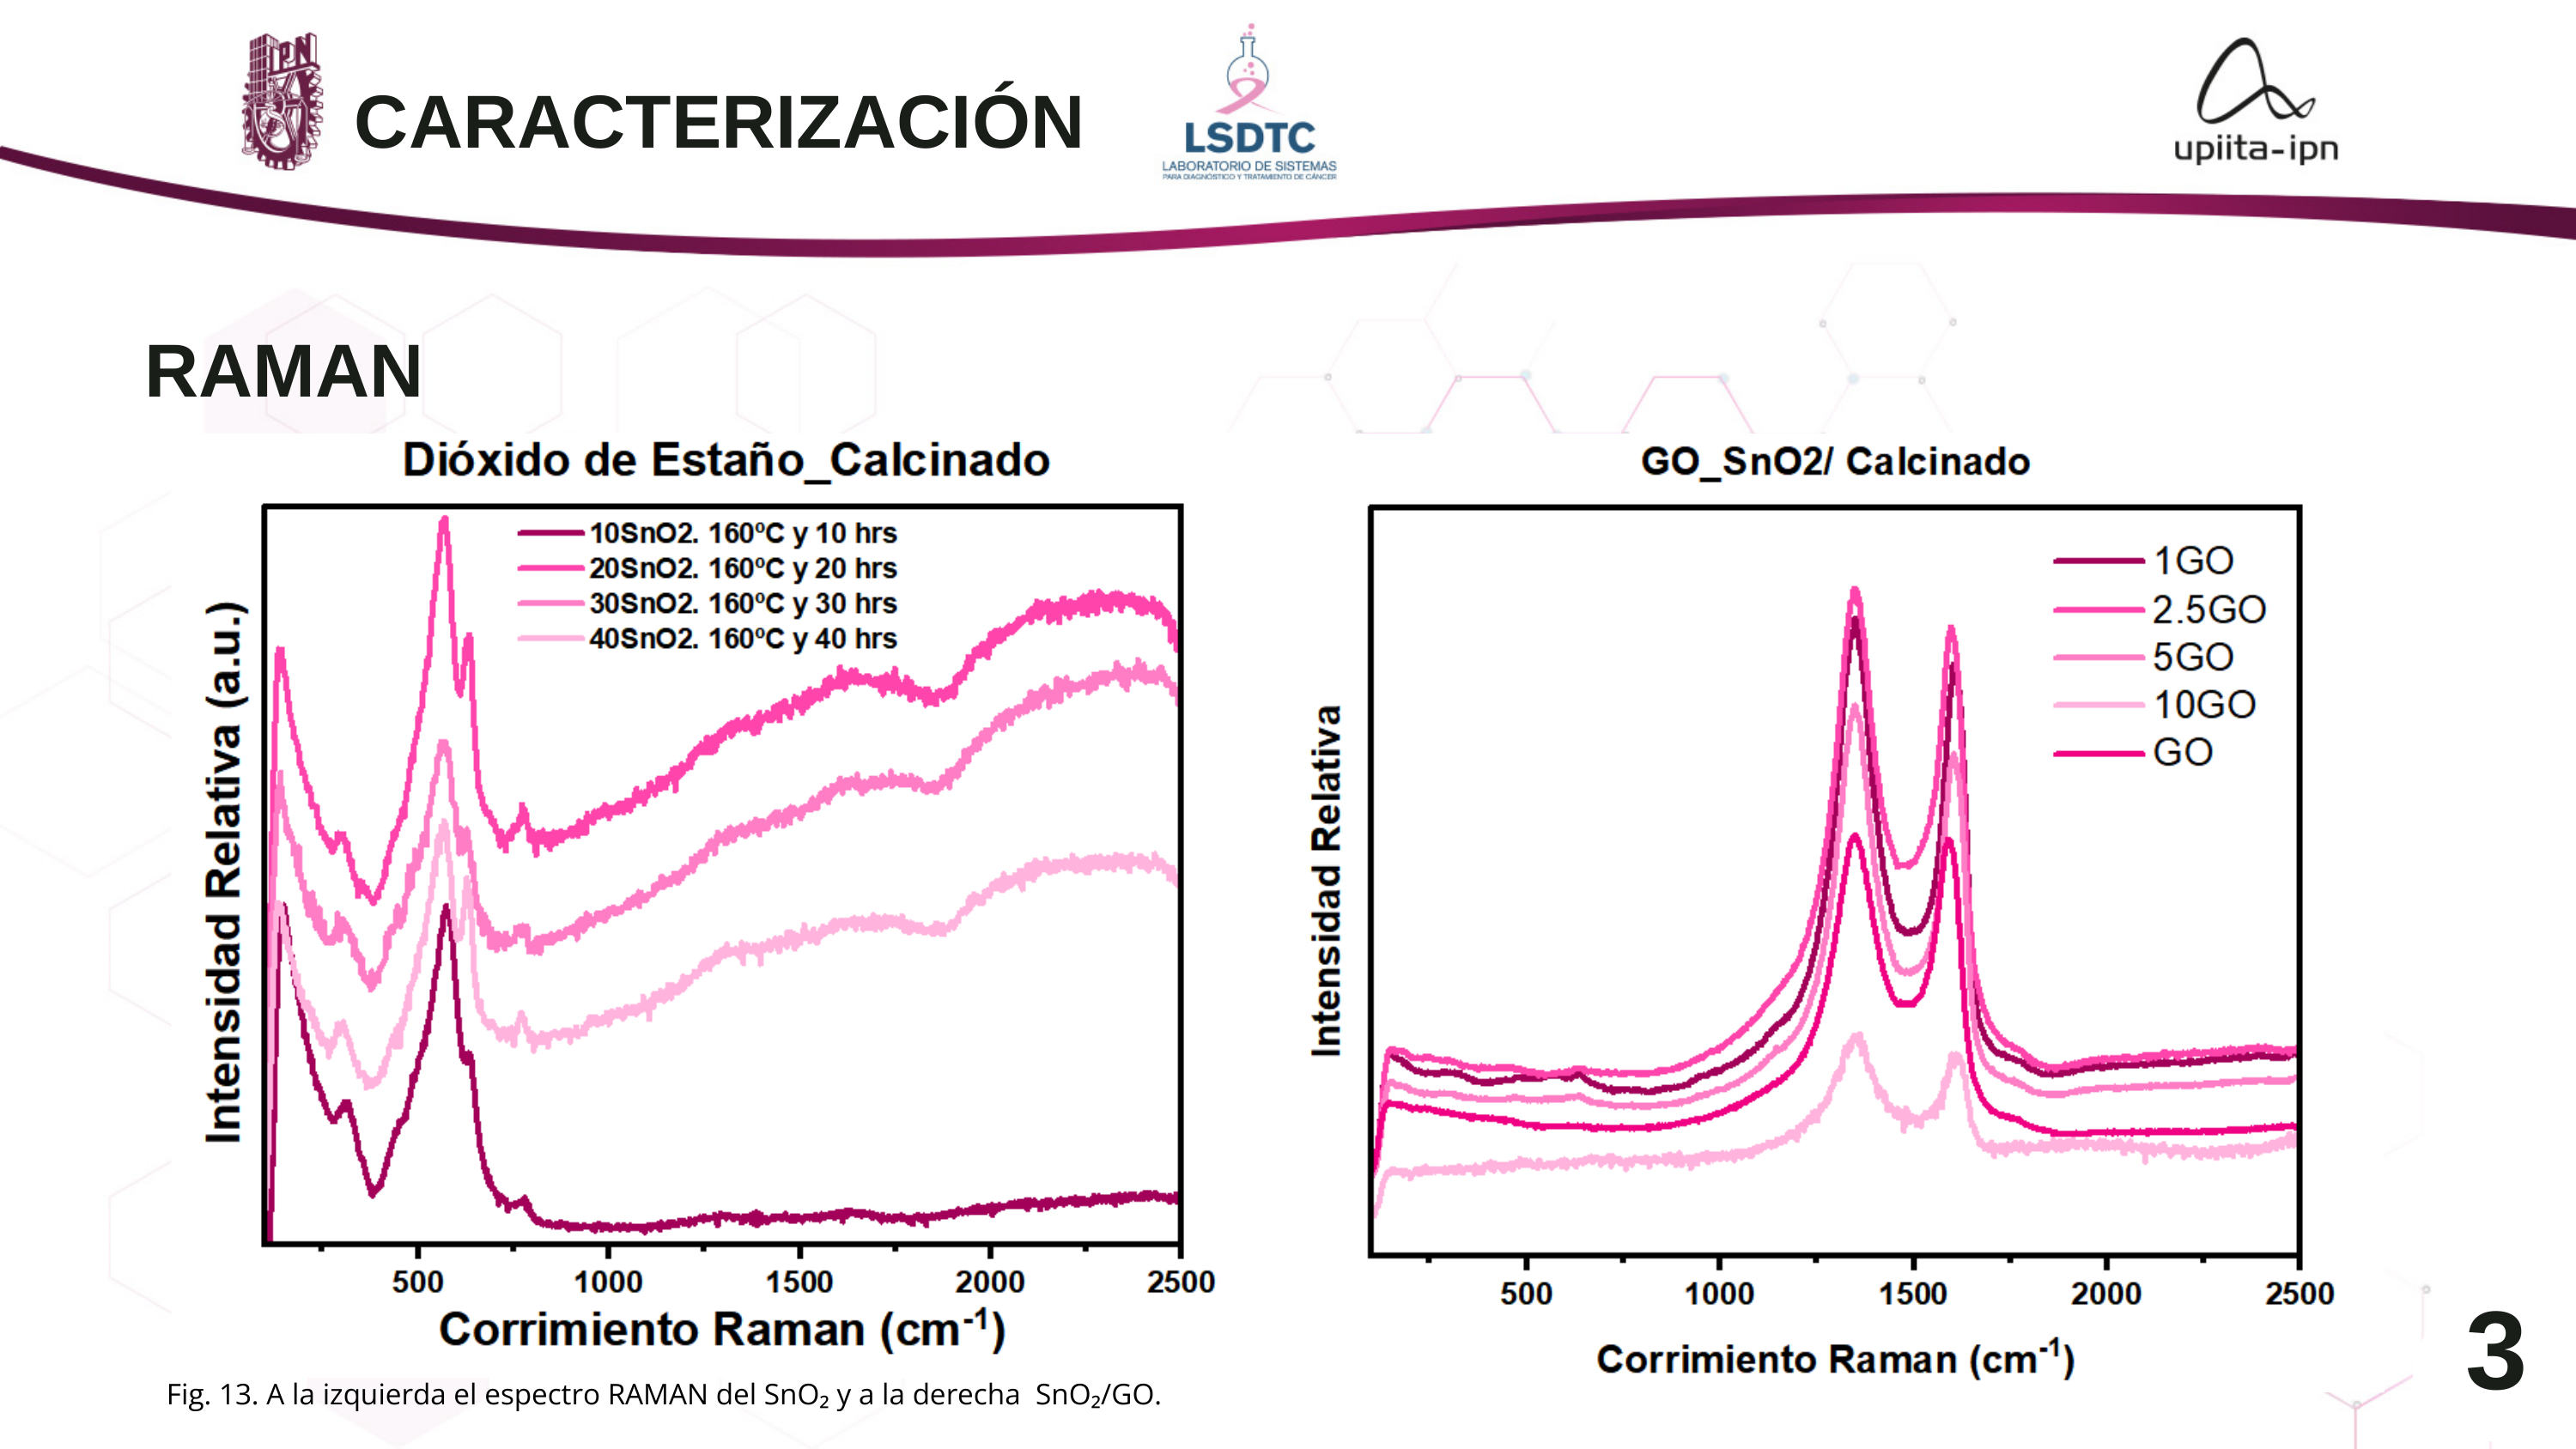

CARACTERIZACIÓN
RAMAN

30

Fig. 13. A la izquierda el espectro RAMAN del SnO₂ y a la derecha  SnO₂/GO.